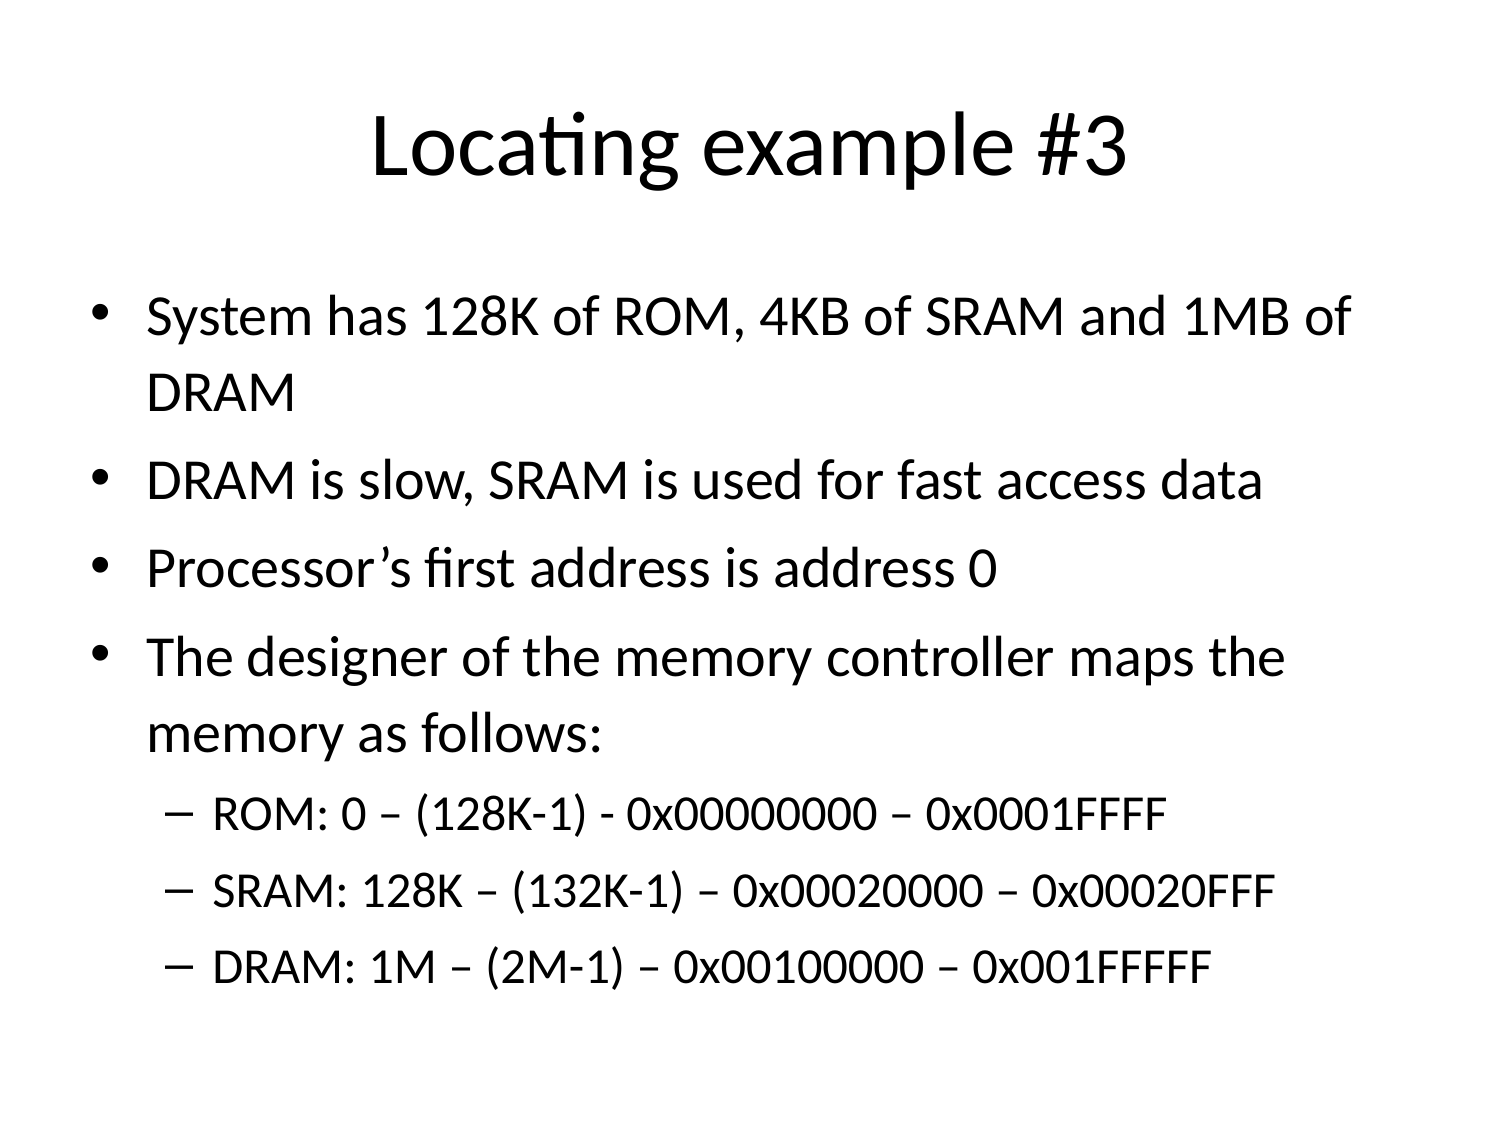

Locating example #3
System has 128K of ROM, 4KB of SRAM and 1MB of DRAM
DRAM is slow, SRAM is used for fast access data
Processor’s first address is address 0
The designer of the memory controller maps the memory as follows:
ROM: 0 – (128K-1) - 0x00000000 – 0x0001FFFF
SRAM: 128K – (132K-1) – 0x00020000 – 0x00020FFF
DRAM: 1M – (2M-1) – 0x00100000 – 0x001FFFFF